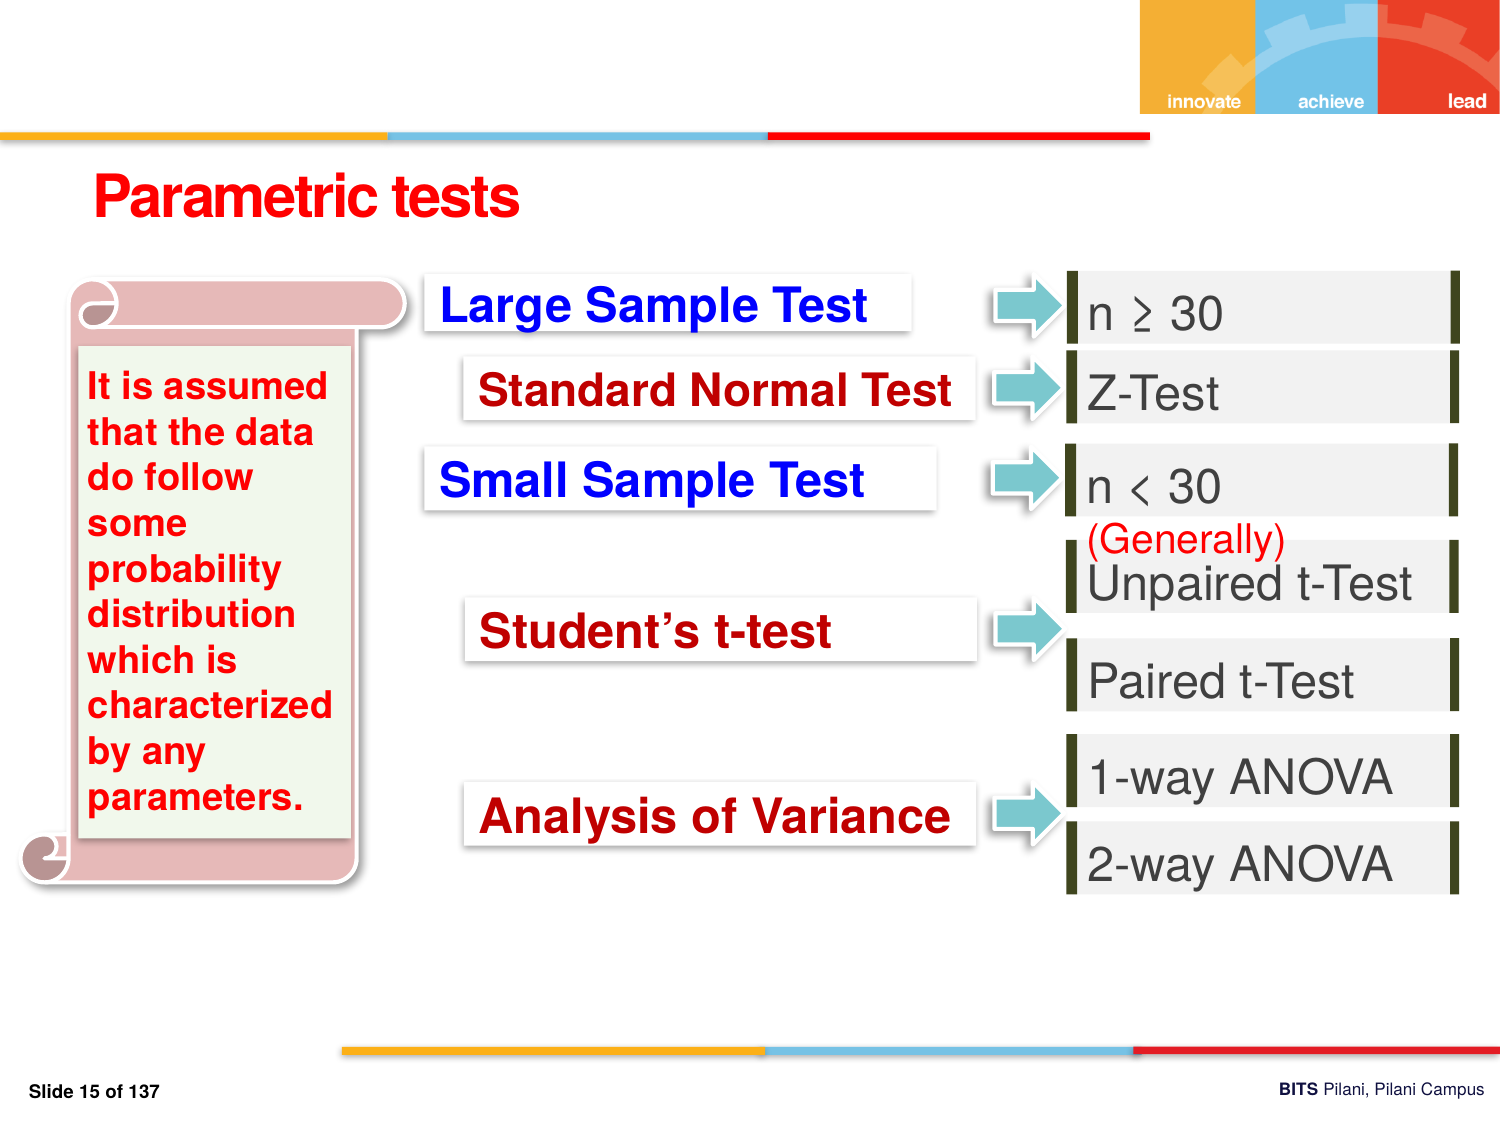

Parametric tests

n ≥ 30
Large Sample Test

Z-Test

It is assumed that the data do follow some probability distribution which is
characterized by any parameters.
Standard Normal Test

n < 30 (Generally)
Small Sample Test

Unpaired t-Test

Student’s t-test

Paired t-Test

1-way ANOVA

Analysis of Variance

2-way ANOVA